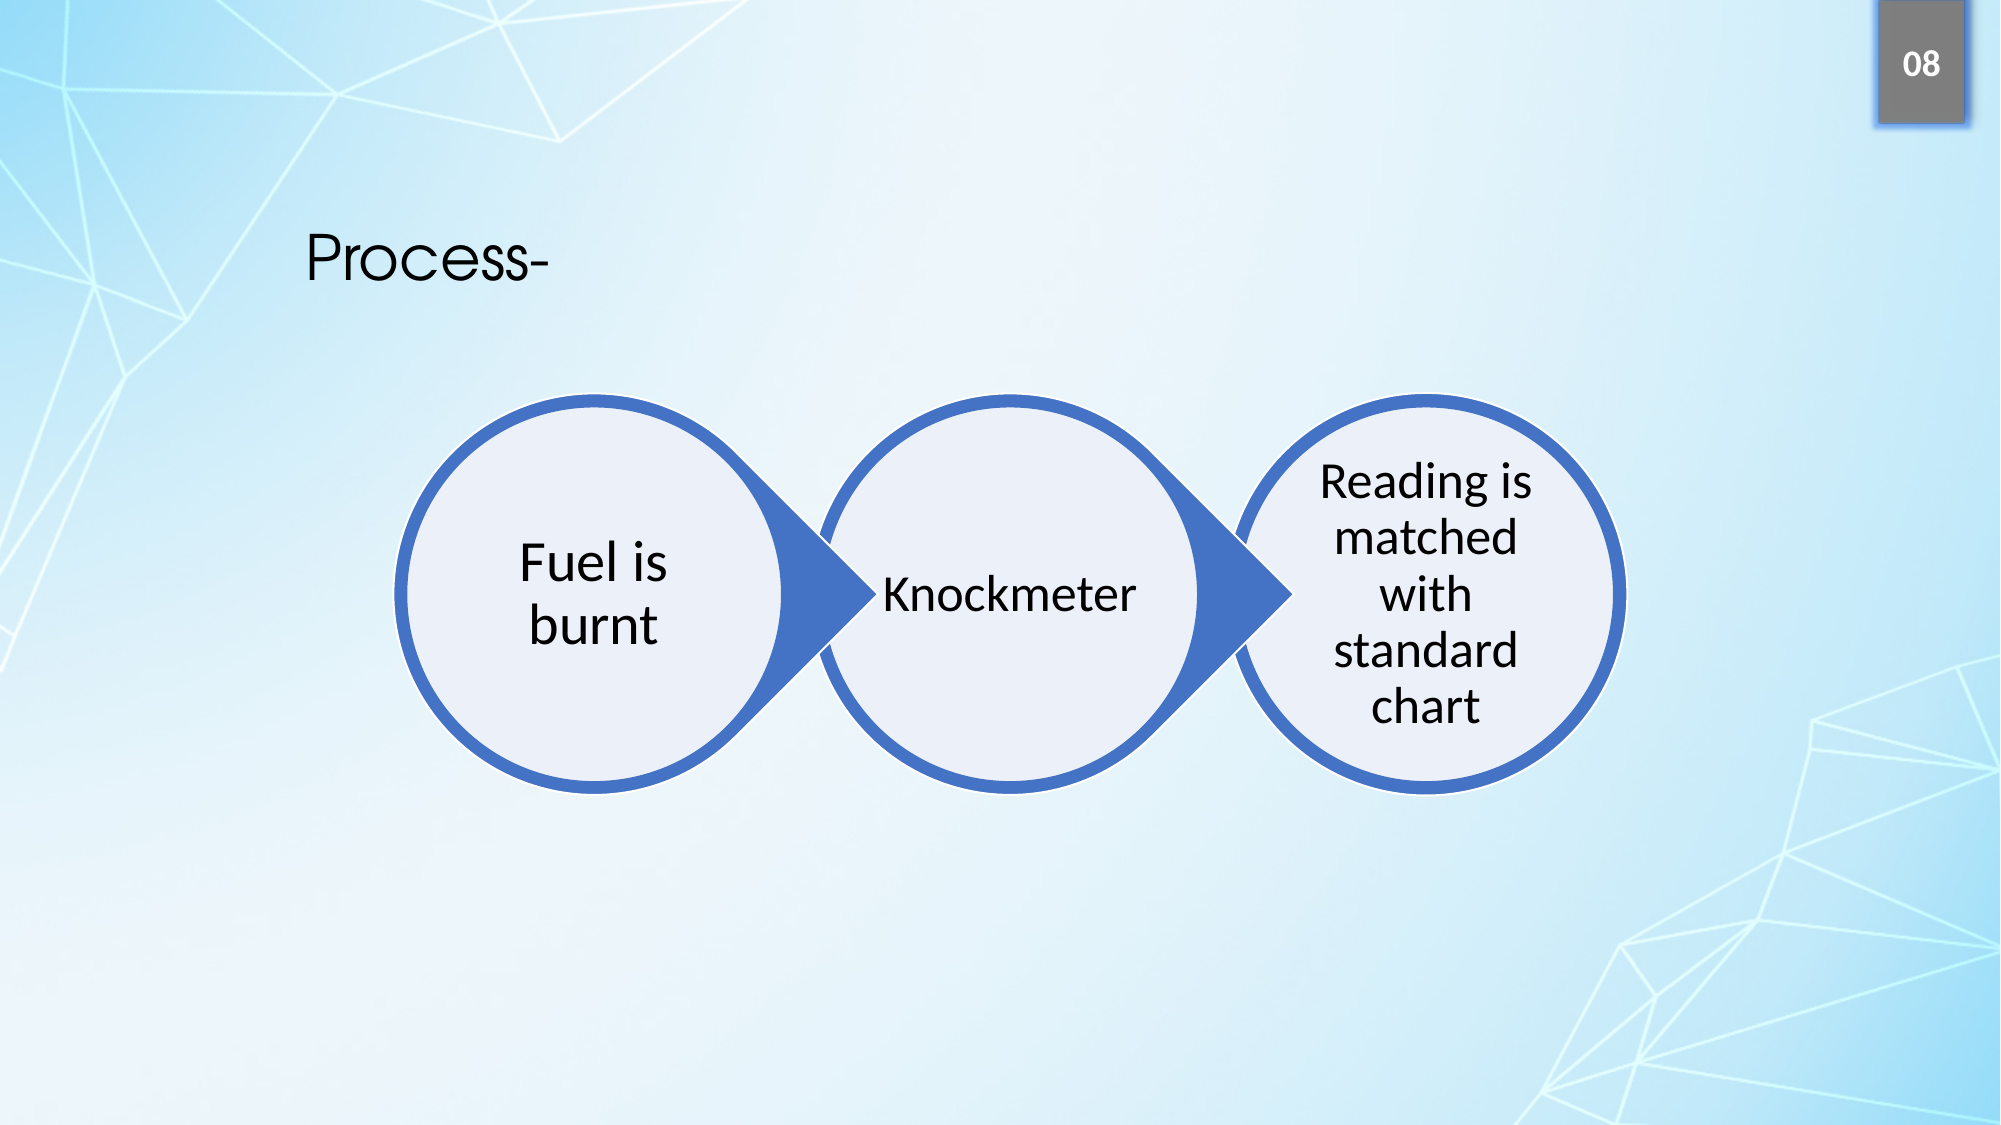

08
Reading is matched with standard chart
Knockmeter
Fuel is burnt
Process-